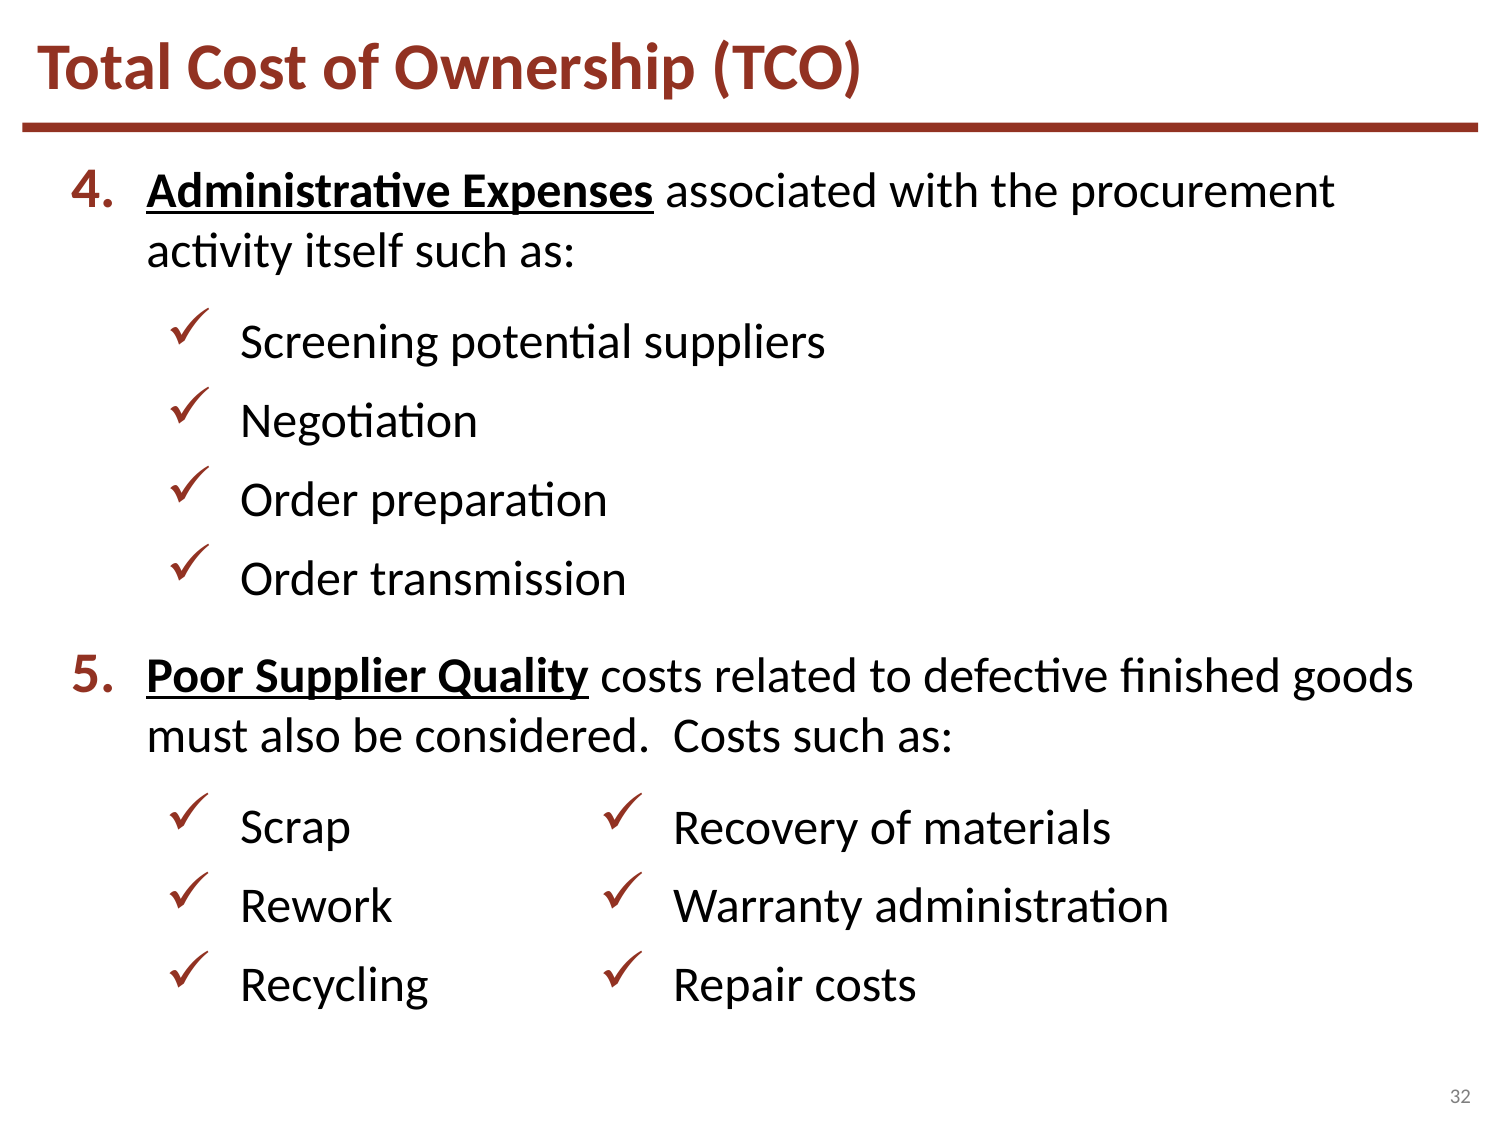

# Total Cost of Ownership (TCO)
Administrative Expenses associated with the procurement activity itself such as:
Screening potential suppliers
Negotiation
Order preparation
Order transmission
Poor Supplier Quality costs related to defective finished goods must also be considered.  Costs such as:
Scrap
Rework
Recycling

Recovery of materials
Warranty administration
Repair costs
32